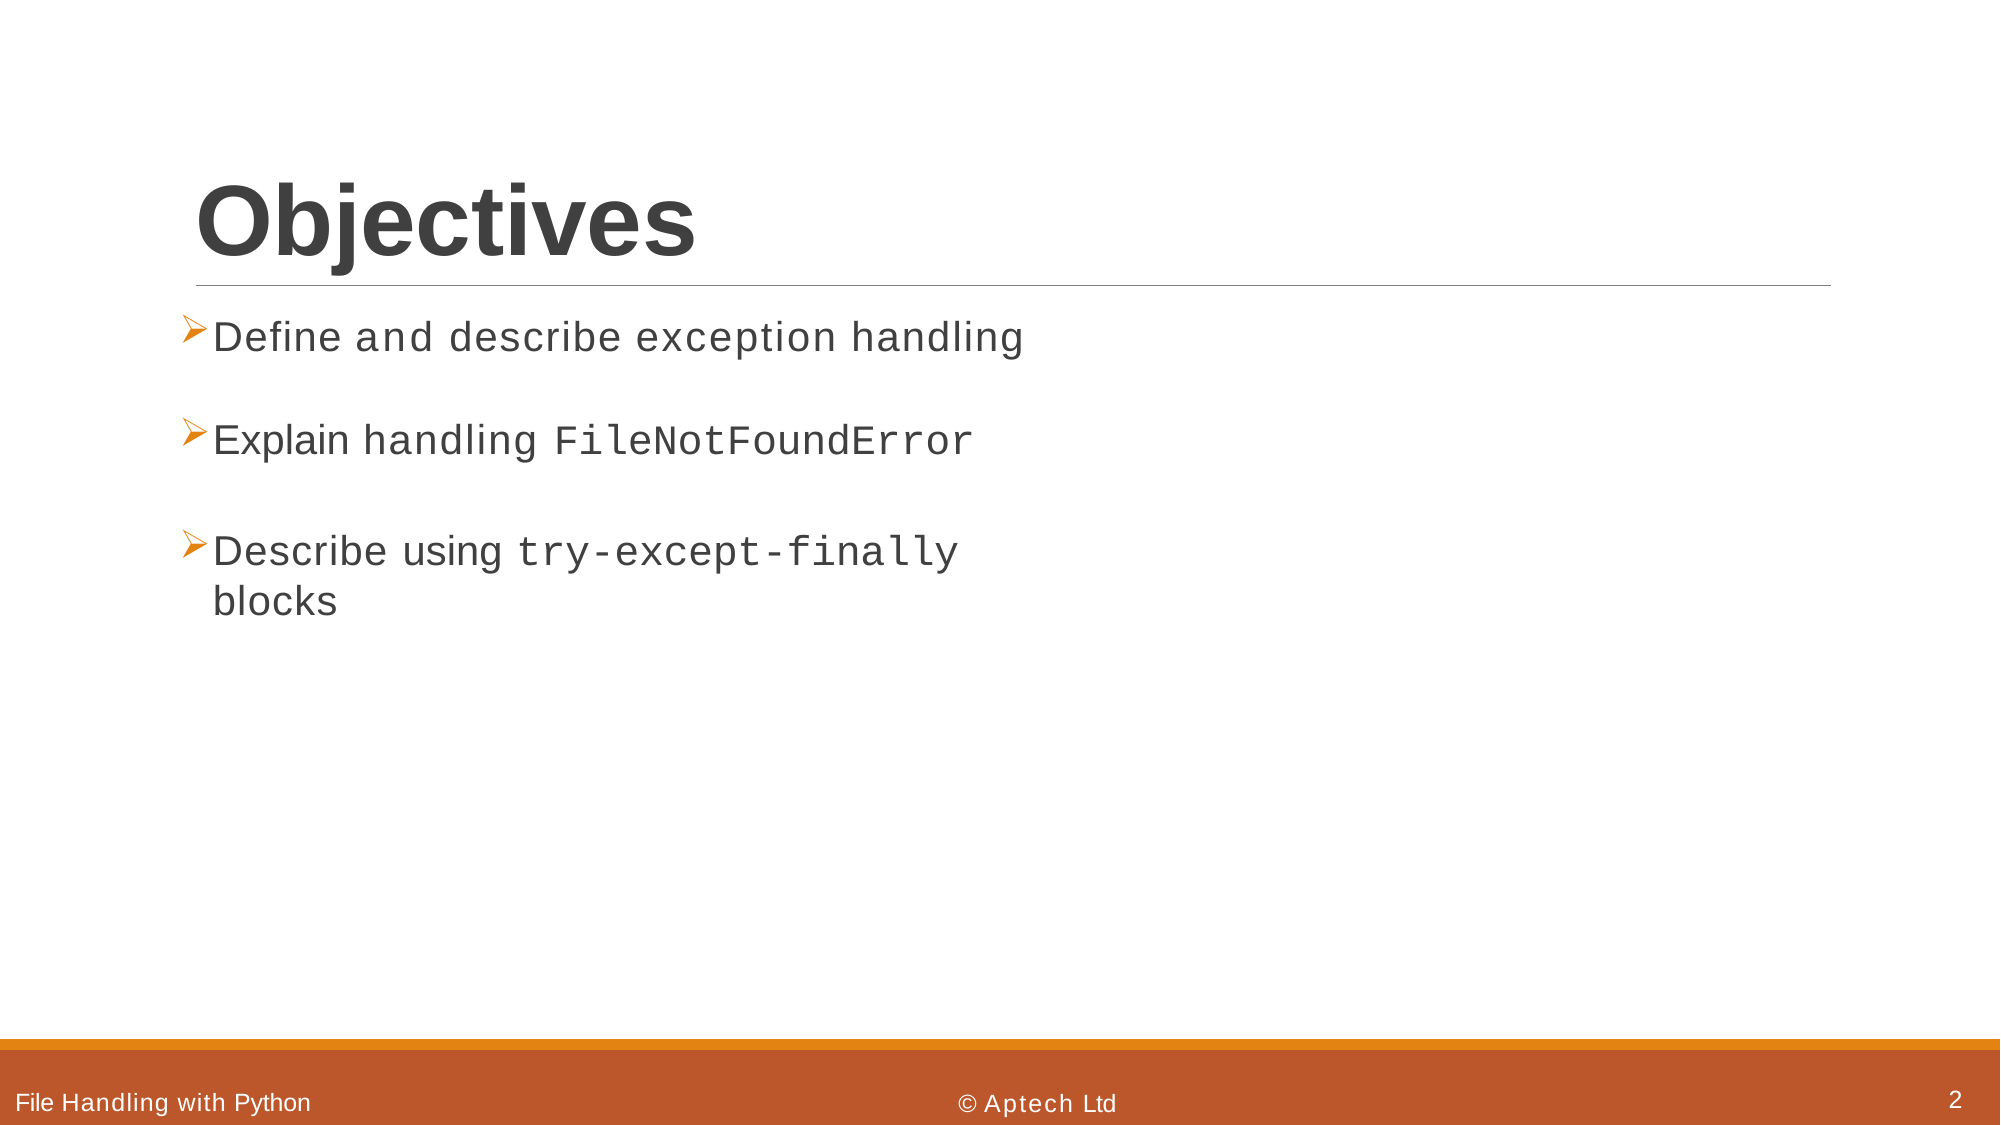

# Objectives
Define and describe exception handling

Explain handling FileNotFoundError

Describe using try-except-finally blocks
2
File Handling with Python
© Aptech Ltd